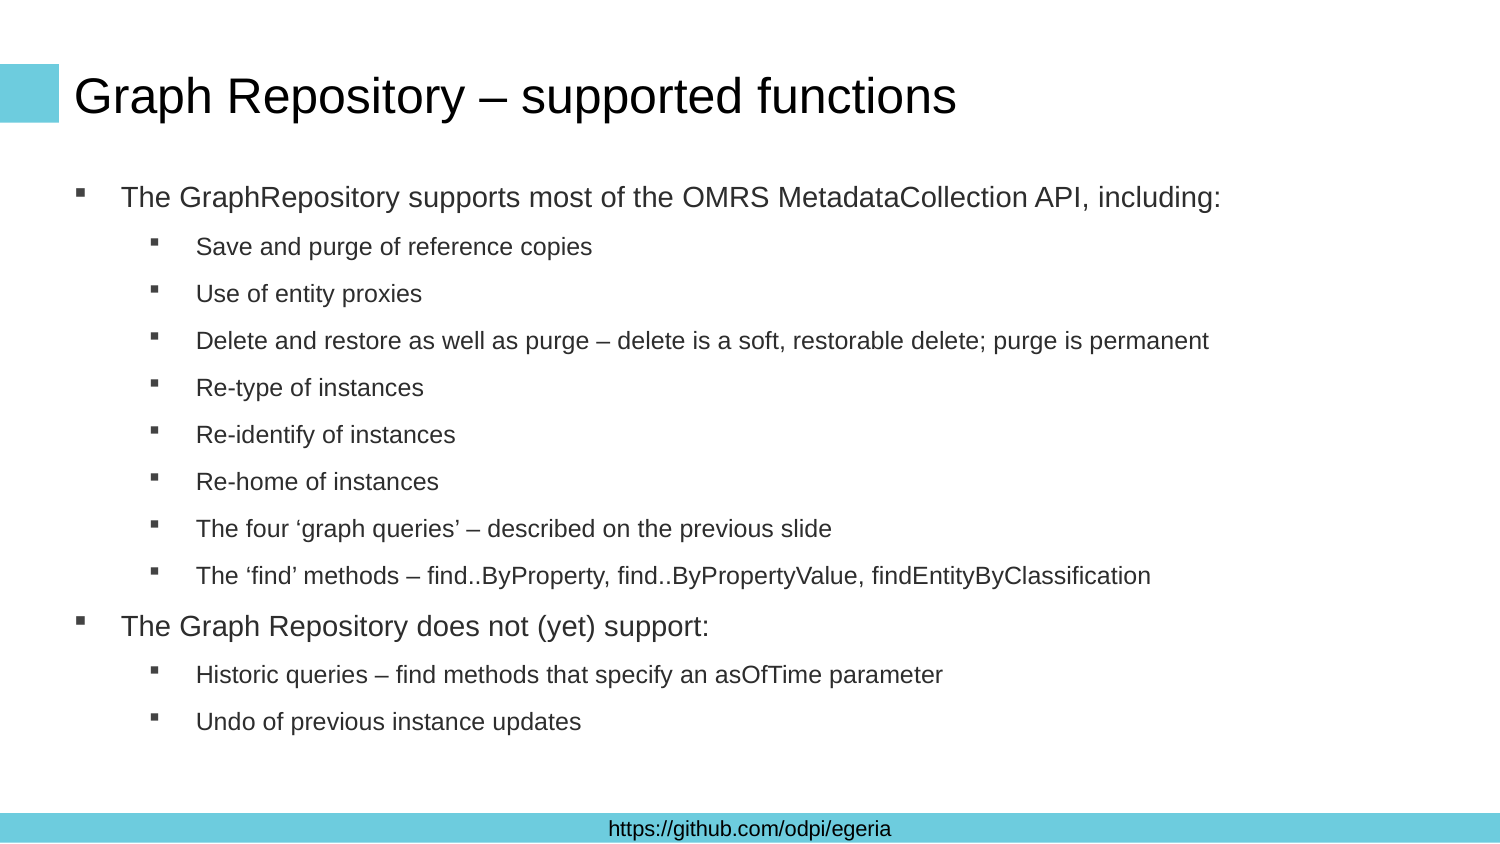

# Graph Repository – supported functions
The GraphRepository supports most of the OMRS MetadataCollection API, including:
Save and purge of reference copies
Use of entity proxies
Delete and restore as well as purge – delete is a soft, restorable delete; purge is permanent
Re-type of instances
Re-identify of instances
Re-home of instances
The four ‘graph queries’ – described on the previous slide
The ‘find’ methods – find..ByProperty, find..ByPropertyValue, findEntityByClassification
The Graph Repository does not (yet) support:
Historic queries – find methods that specify an asOfTime parameter
Undo of previous instance updates